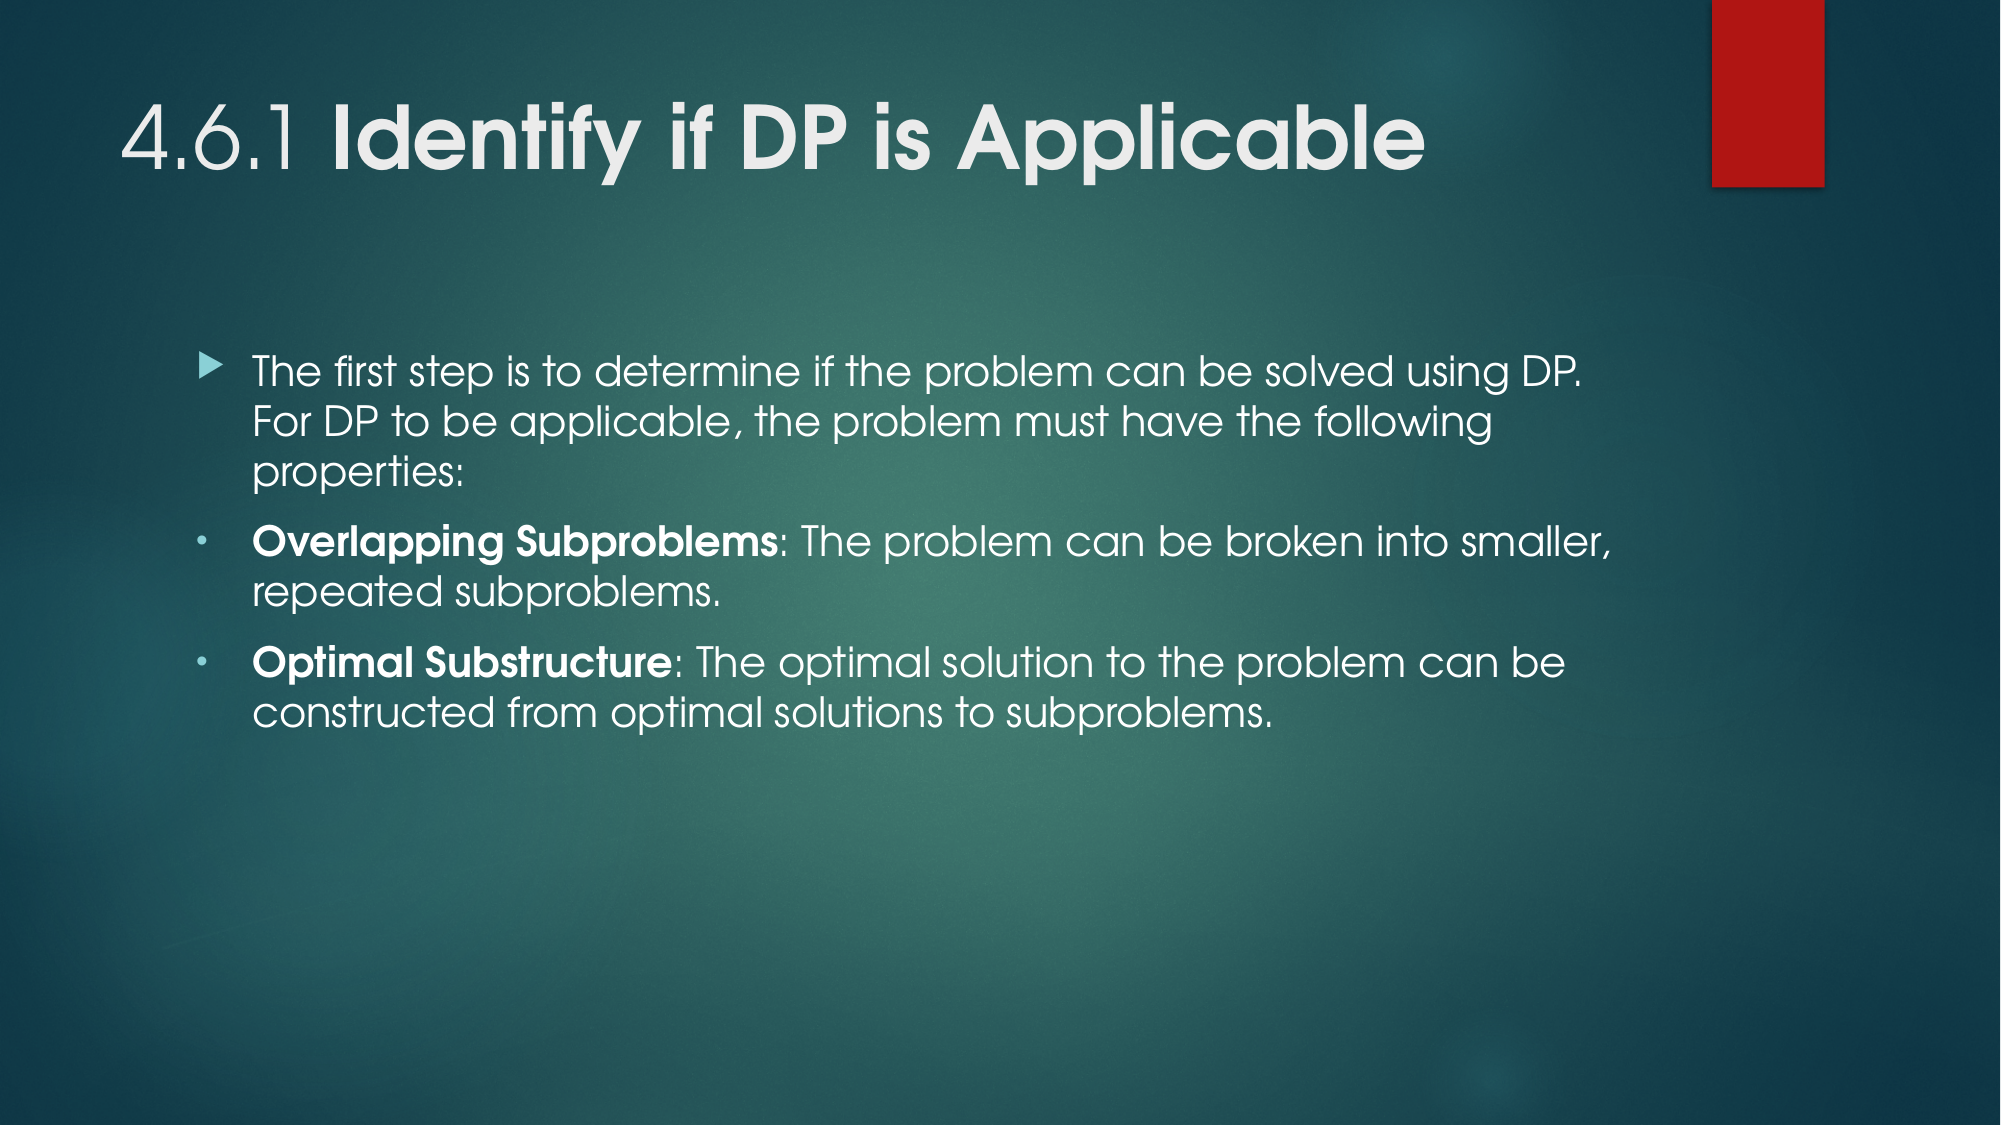

# 4.6.1 Identify if DP is Applicable
The first step is to determine if the problem can be solved using DP. For DP to be applicable, the problem must have the following properties:
Overlapping Subproblems: The problem can be broken into smaller, repeated subproblems.
Optimal Substructure: The optimal solution to the problem can be constructed from optimal solutions to subproblems.